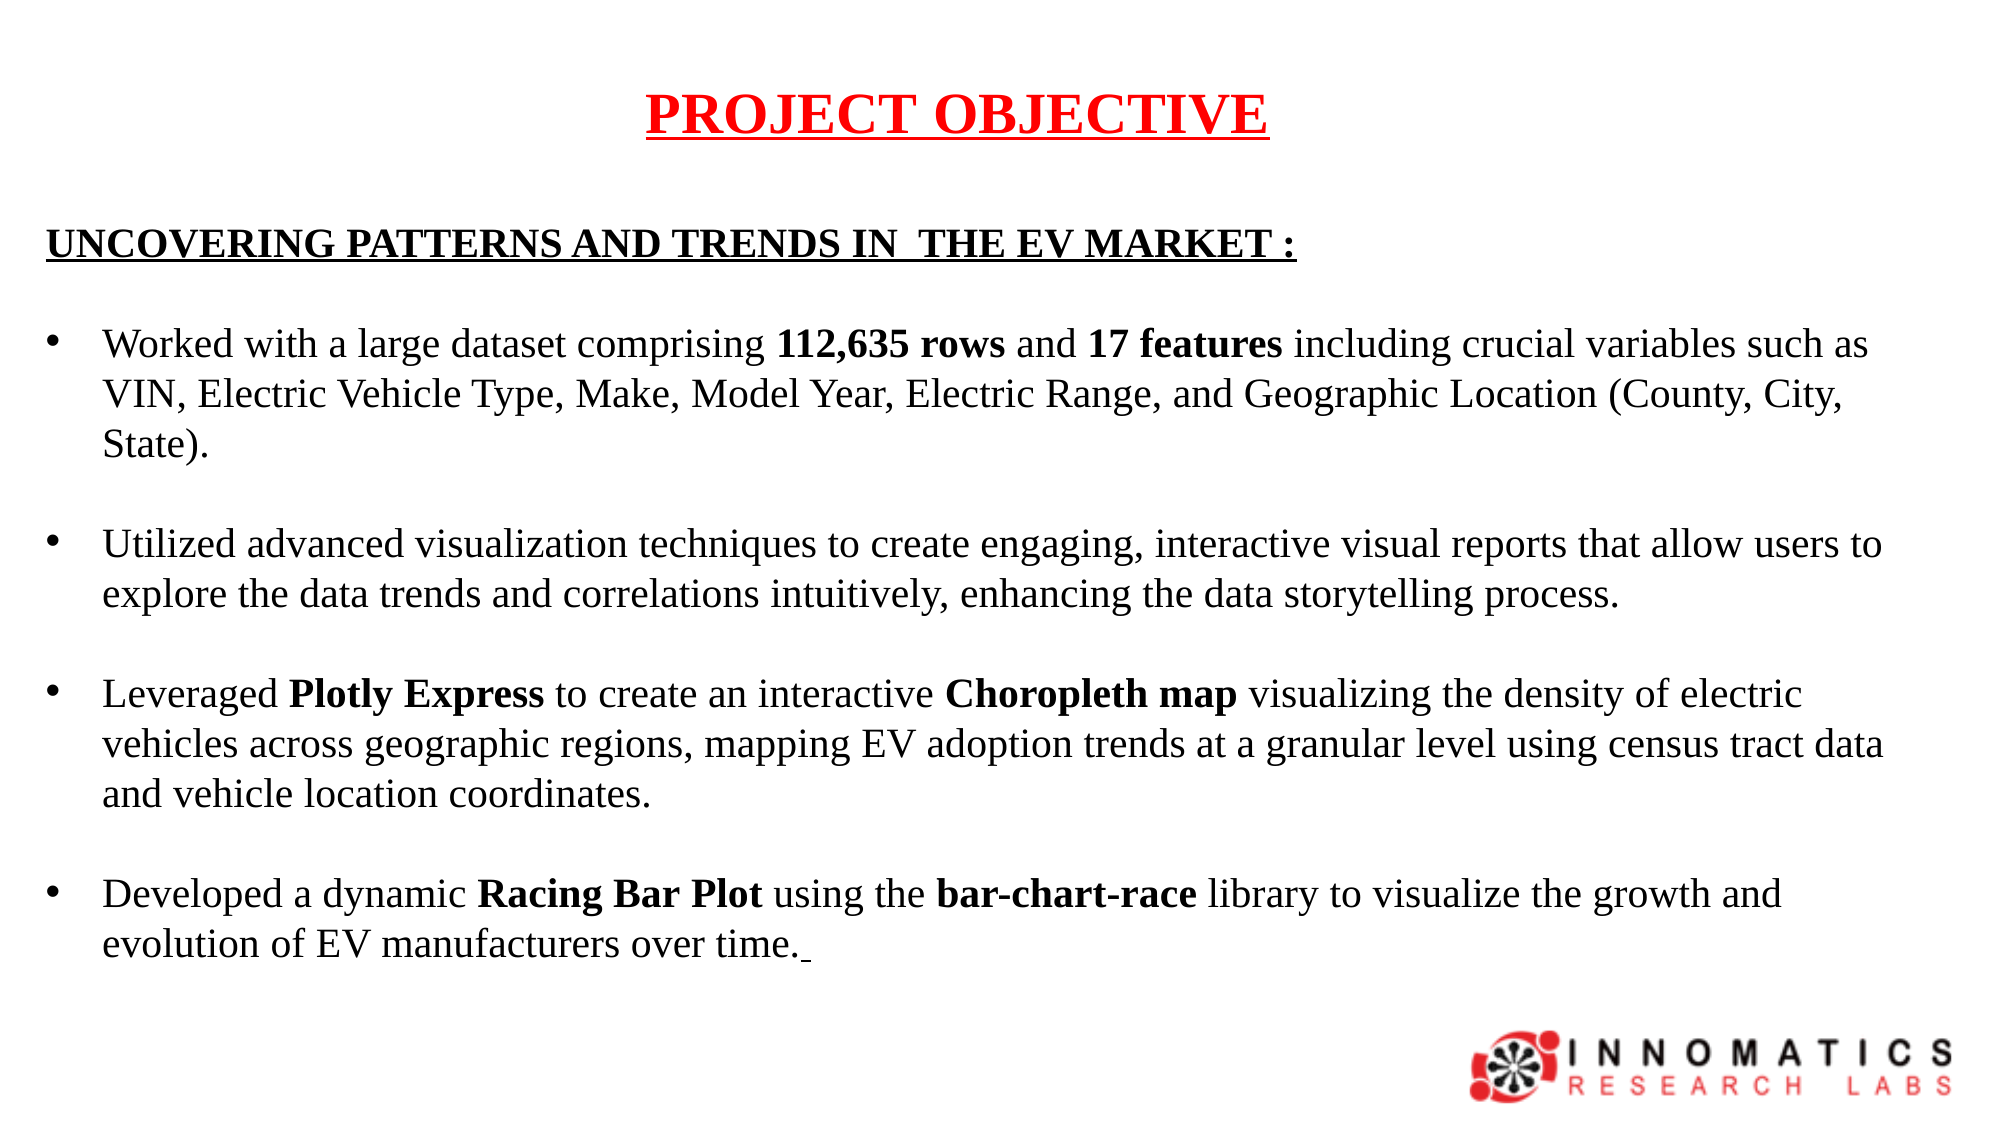

PROJECT OBJECTIVE

UNCOVERING PATTERNS AND TRENDS IN  THE EV MARKET :

Worked with a large dataset comprising 112,635 rows and 17 features including crucial variables such as VIN, Electric Vehicle Type, Make, Model Year, Electric Range, and Geographic Location (County, City, State).

Utilized advanced visualization techniques to create engaging, interactive visual reports that allow users to explore the data trends and correlations intuitively, enhancing the data storytelling process.

Leveraged Plotly Express to create an interactive Choropleth map visualizing the density of electric vehicles across geographic regions, mapping EV adoption trends at a granular level using census tract data and vehicle location coordinates.

Developed a dynamic Racing Bar Plot using the bar-chart-race library to visualize the growth and evolution of EV manufacturers over time.